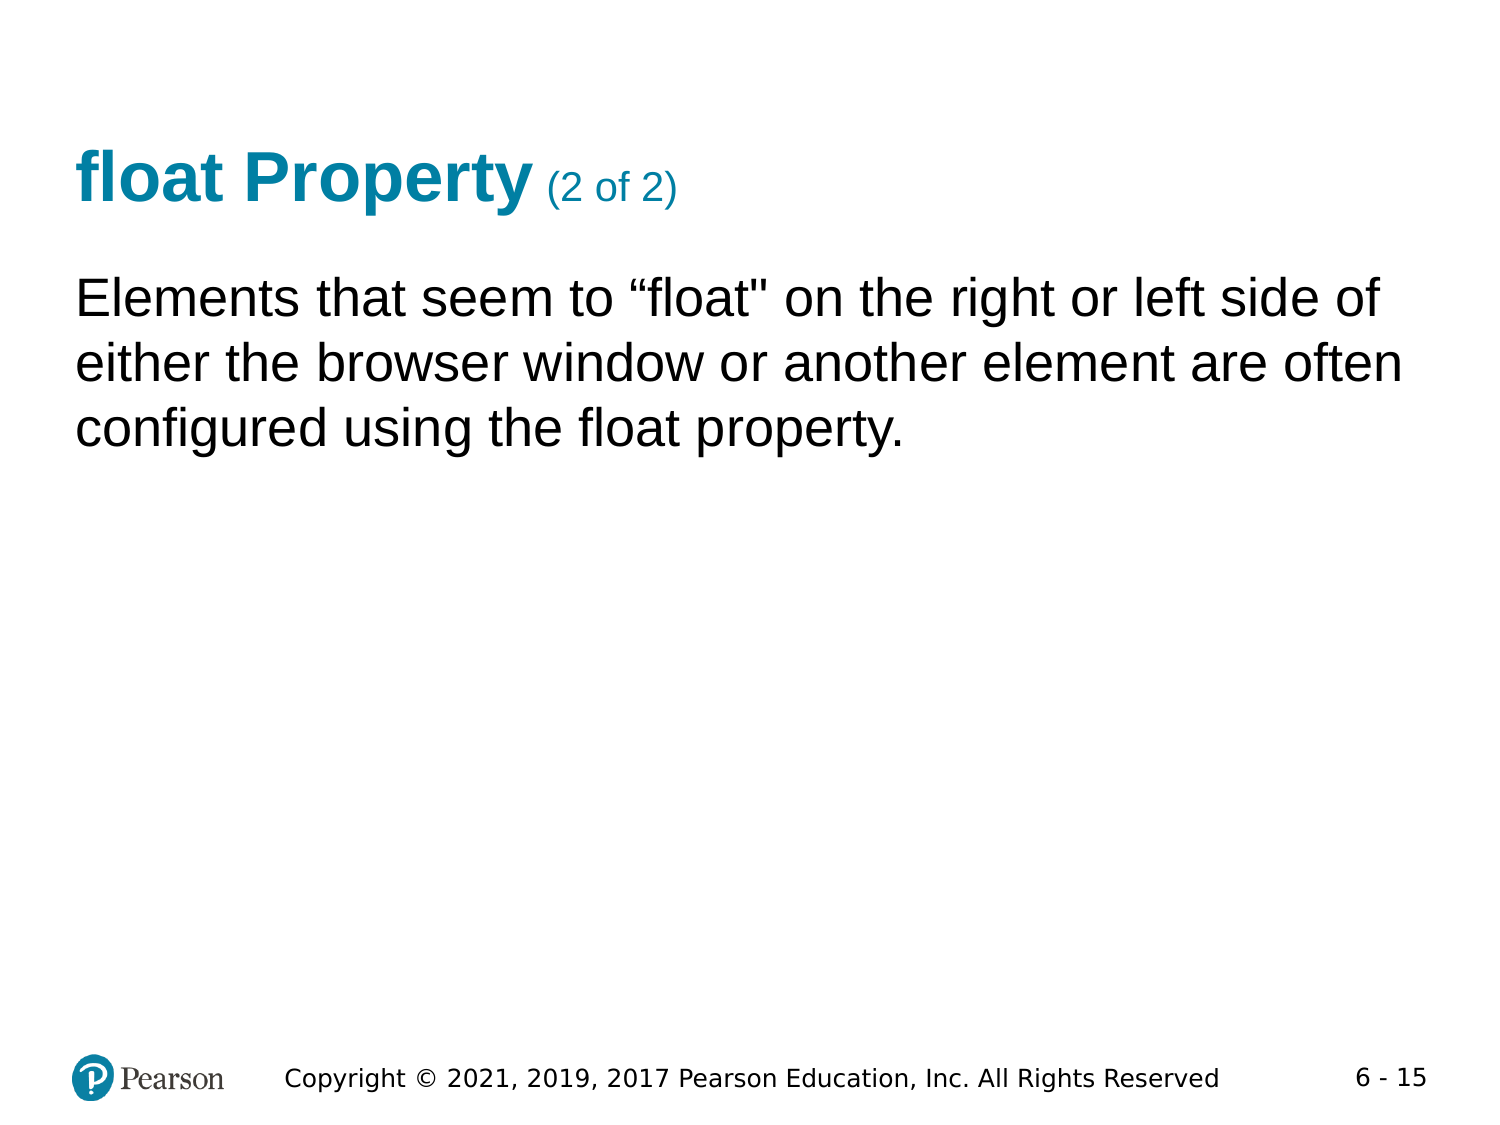

# float Property (2 of 2)
Elements that seem to “float" on the right or left side of either the browser window or another element are often configured using the float property.